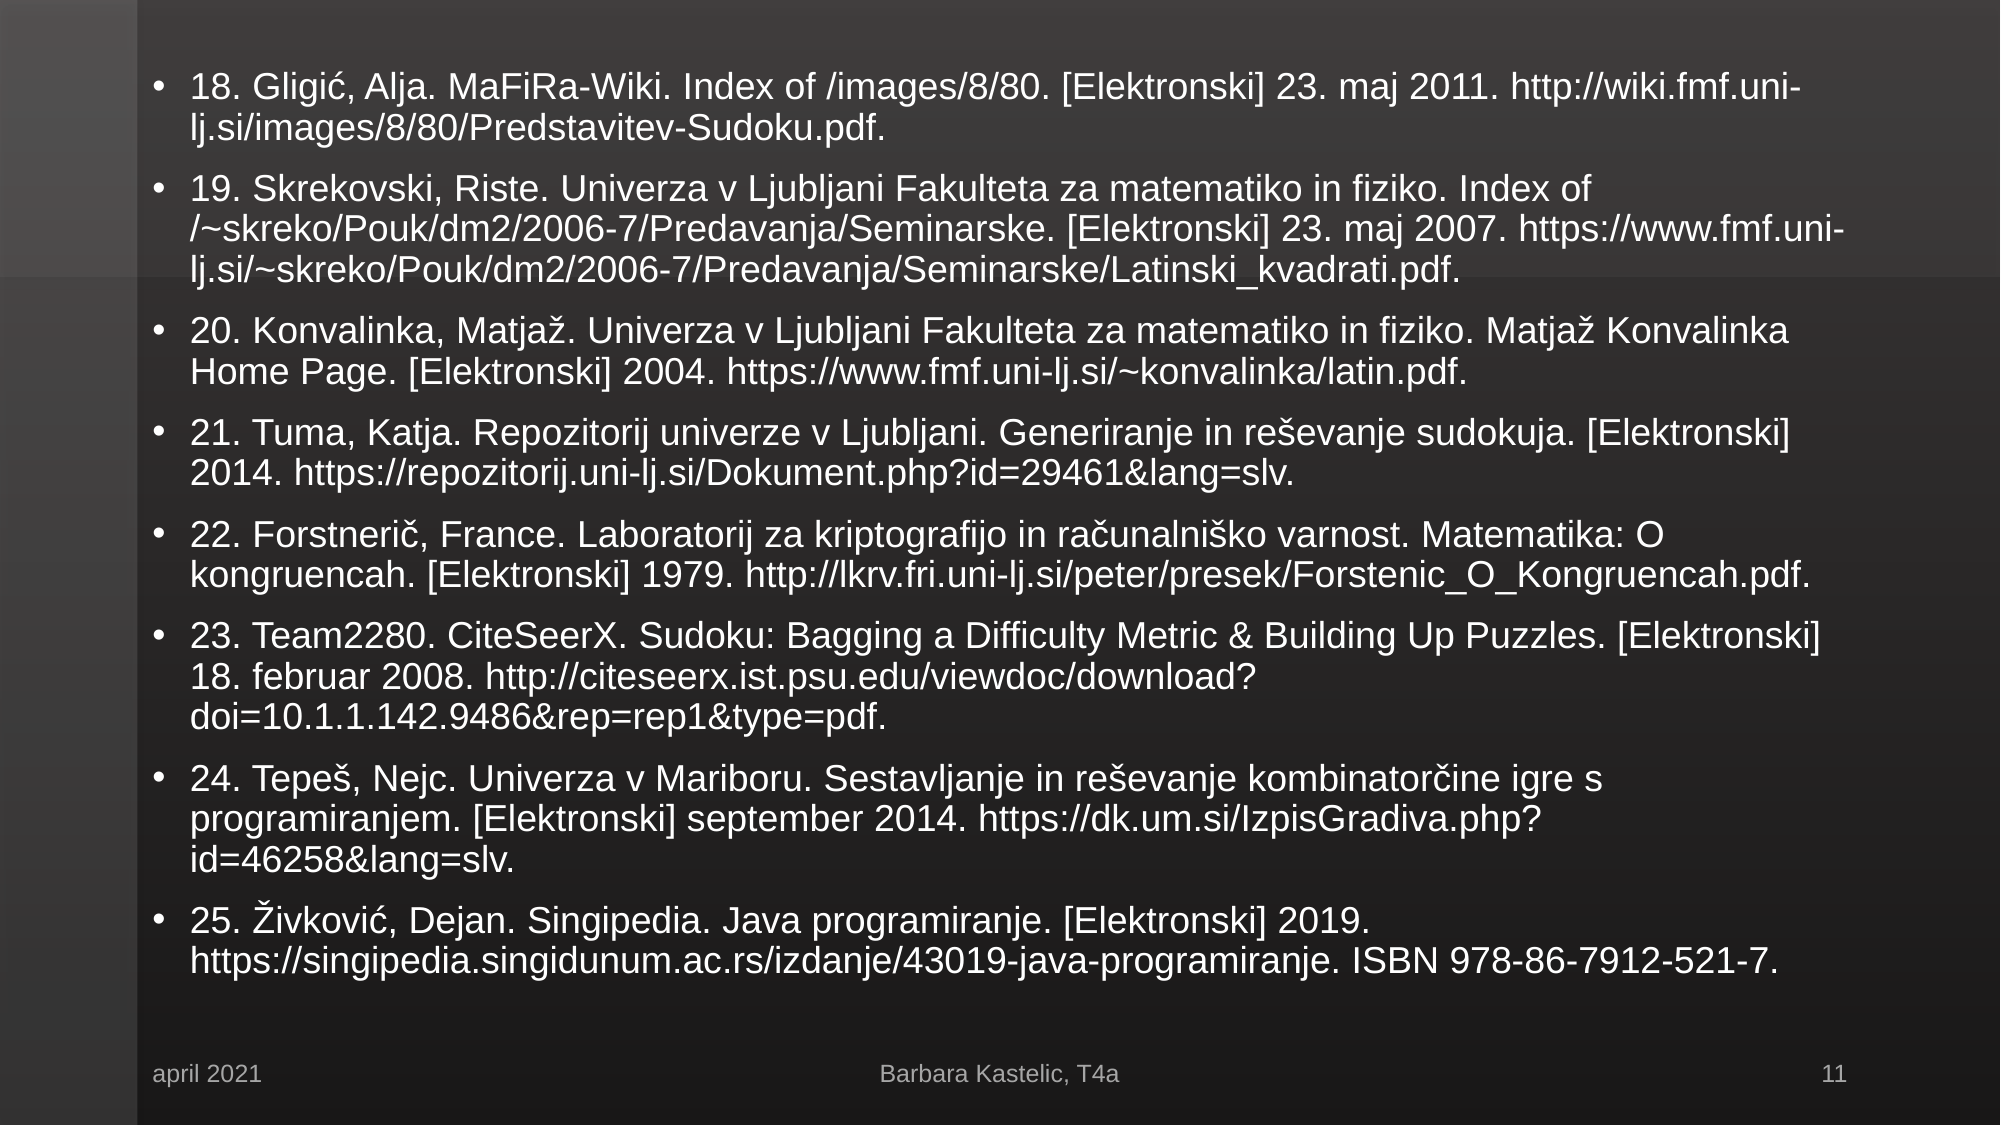

18. Gligić, Alja. MaFiRa-Wiki. Index of /images/8/80. [Elektronski] 23. maj 2011. http://wiki.fmf.uni-lj.si/images/8/80/Predstavitev-Sudoku.pdf.
19. Skrekovski, Riste. Univerza v Ljubljani Fakulteta za matematiko in fiziko. Index of /~skreko/Pouk/dm2/2006-7/Predavanja/Seminarske. [Elektronski] 23. maj 2007. https://www.fmf.uni-lj.si/~skreko/Pouk/dm2/2006-7/Predavanja/Seminarske/Latinski_kvadrati.pdf.
20. Konvalinka, Matjaž. Univerza v Ljubljani Fakulteta za matematiko in fiziko. Matjaž Konvalinka Home Page. [Elektronski] 2004. https://www.fmf.uni-lj.si/~konvalinka/latin.pdf.
21. Tuma, Katja. Repozitorij univerze v Ljubljani. Generiranje in reševanje sudokuja. [Elektronski] 2014. https://repozitorij.uni-lj.si/Dokument.php?id=29461&lang=slv.
22. Forstnerič, France. Laboratorij za kriptografijo in računalniško varnost. Matematika: O kongruencah. [Elektronski] 1979. http://lkrv.fri.uni-lj.si/peter/presek/Forstenic_O_Kongruencah.pdf.
23. Team2280. CiteSeerX. Sudoku: Bagging a Difficulty Metric & Building Up Puzzles. [Elektronski] 18. februar 2008. http://citeseerx.ist.psu.edu/viewdoc/download?doi=10.1.1.142.9486&rep=rep1&type=pdf.
24. Tepeš, Nejc. Univerza v Mariboru. Sestavljanje in reševanje kombinatorčine igre s programiranjem. [Elektronski] september 2014. https://dk.um.si/IzpisGradiva.php?id=46258&lang=slv.
25. Živković, Dejan. Singipedia. Java programiranje. [Elektronski] 2019. https://singipedia.singidunum.ac.rs/izdanje/43019-java-programiranje. ISBN 978-86-7912-521-7.

april 2021
Barbara Kastelic, T4a
11